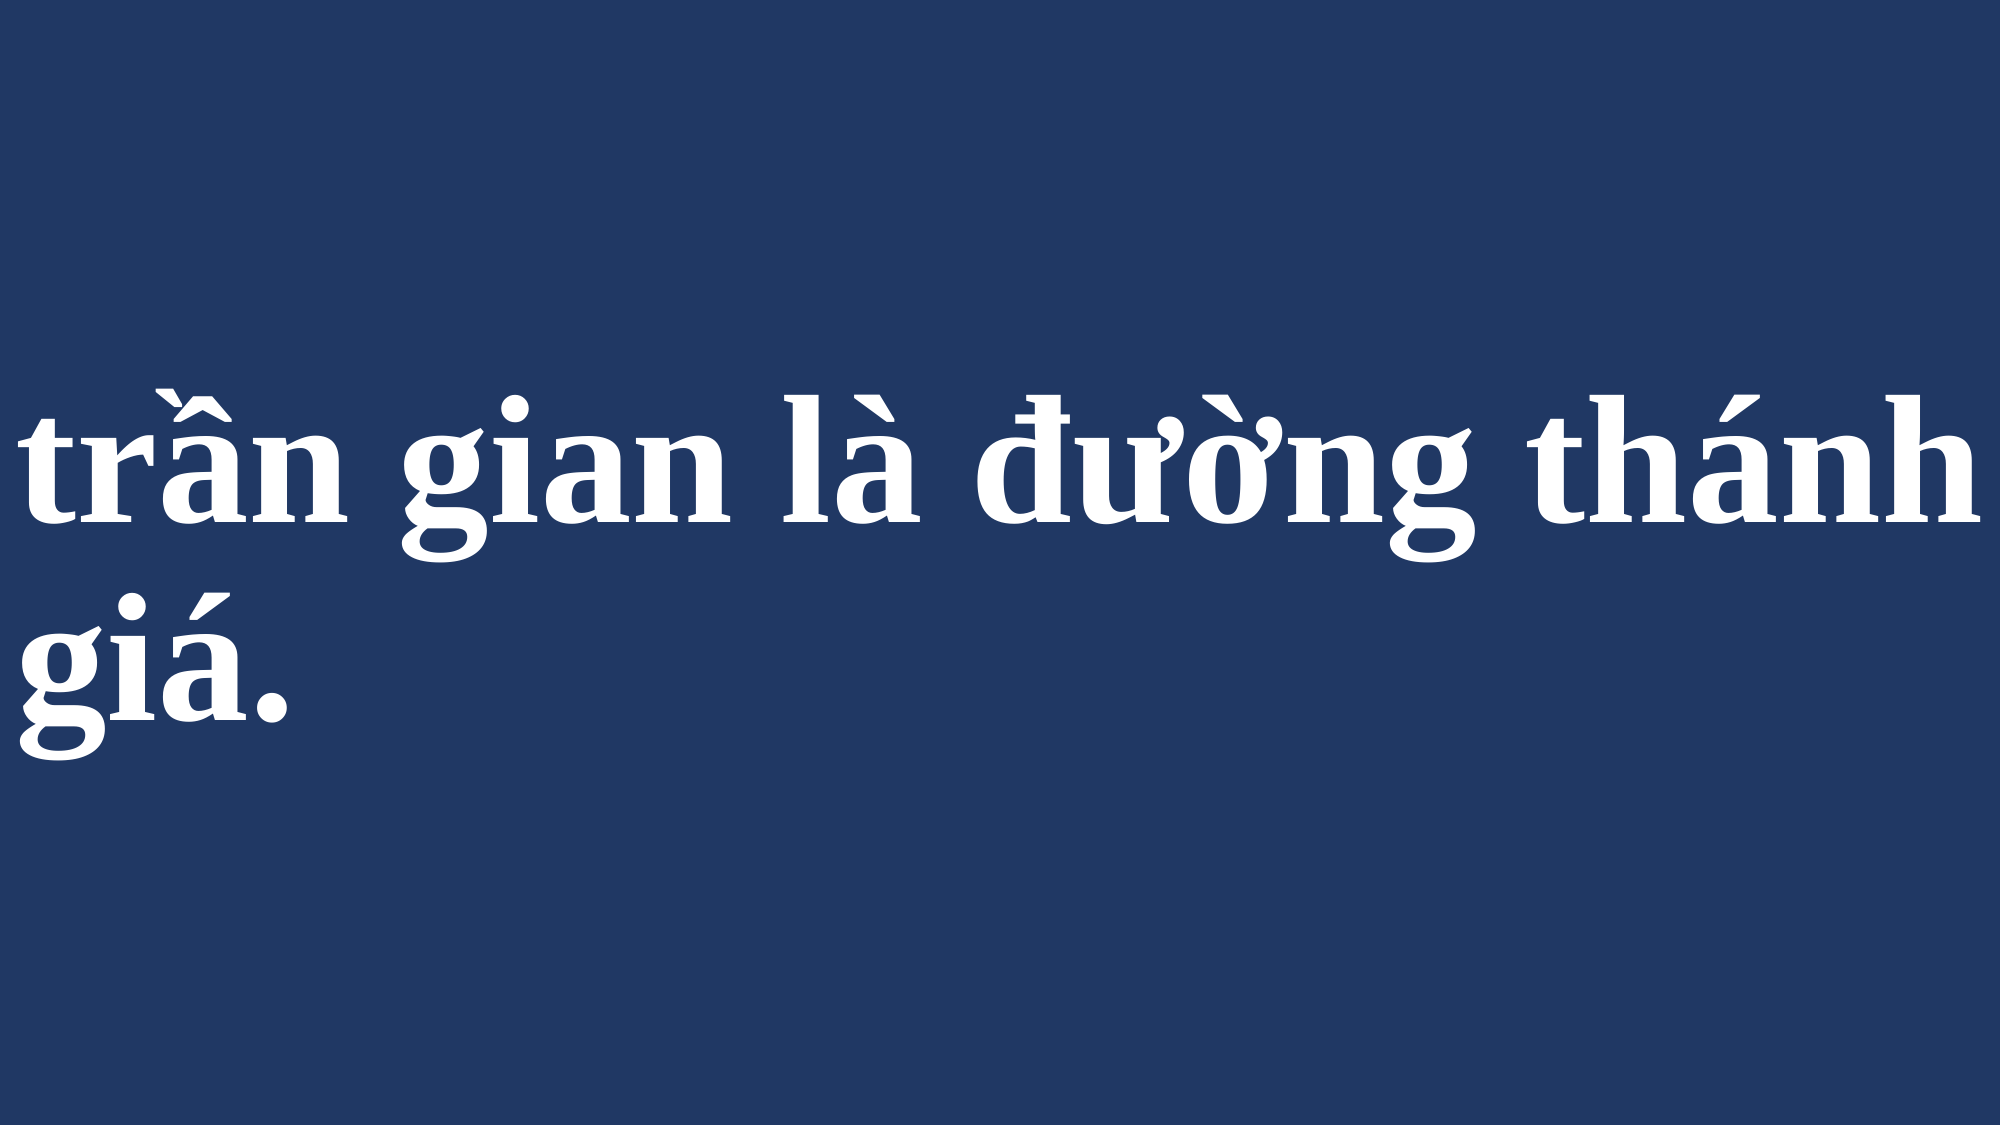

# trần gian là đường thánh giá.